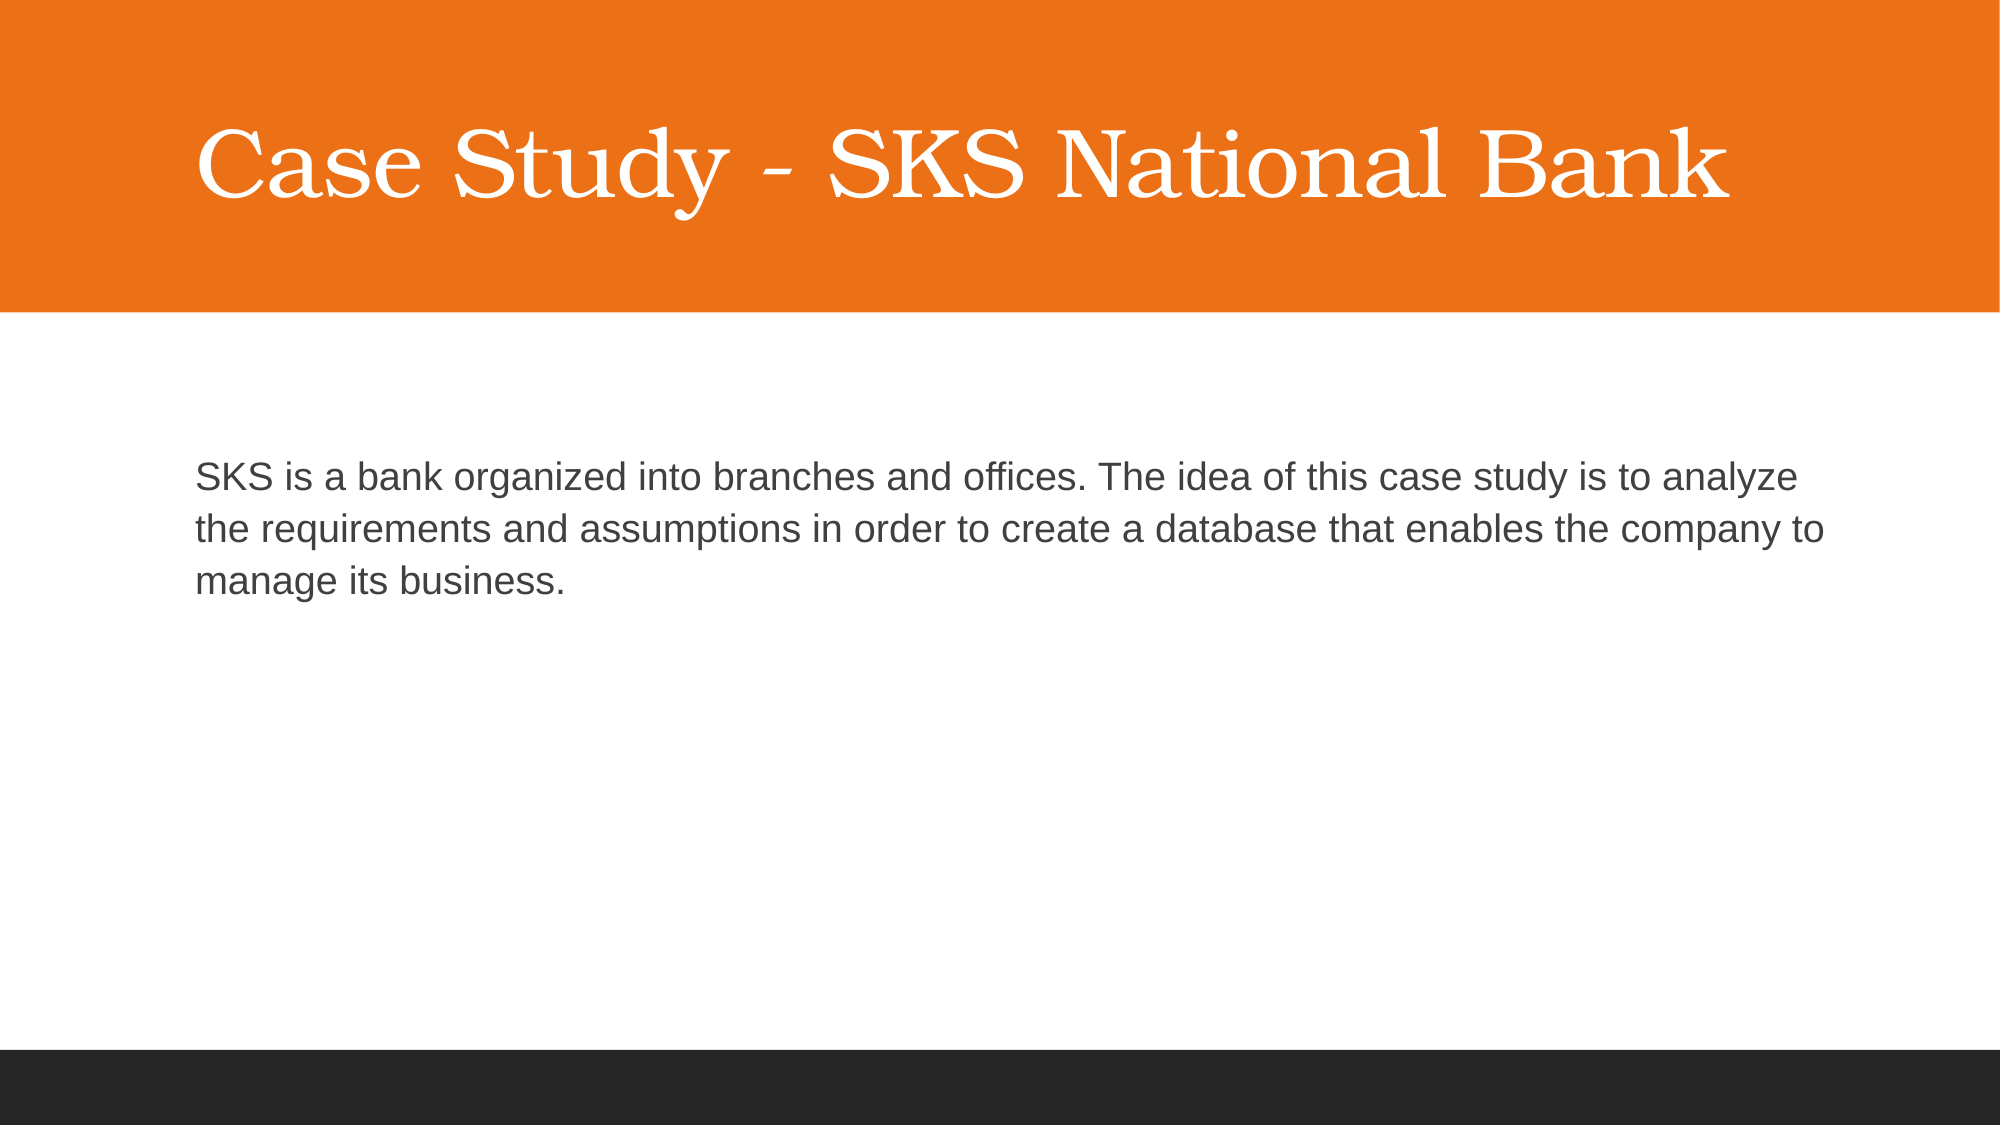

# Case Study - SKS National Bank
SKS is a bank organized into branches and offices. The idea of this case study is to analyze the requirements and assumptions in order to create a database that enables the company to manage its business.